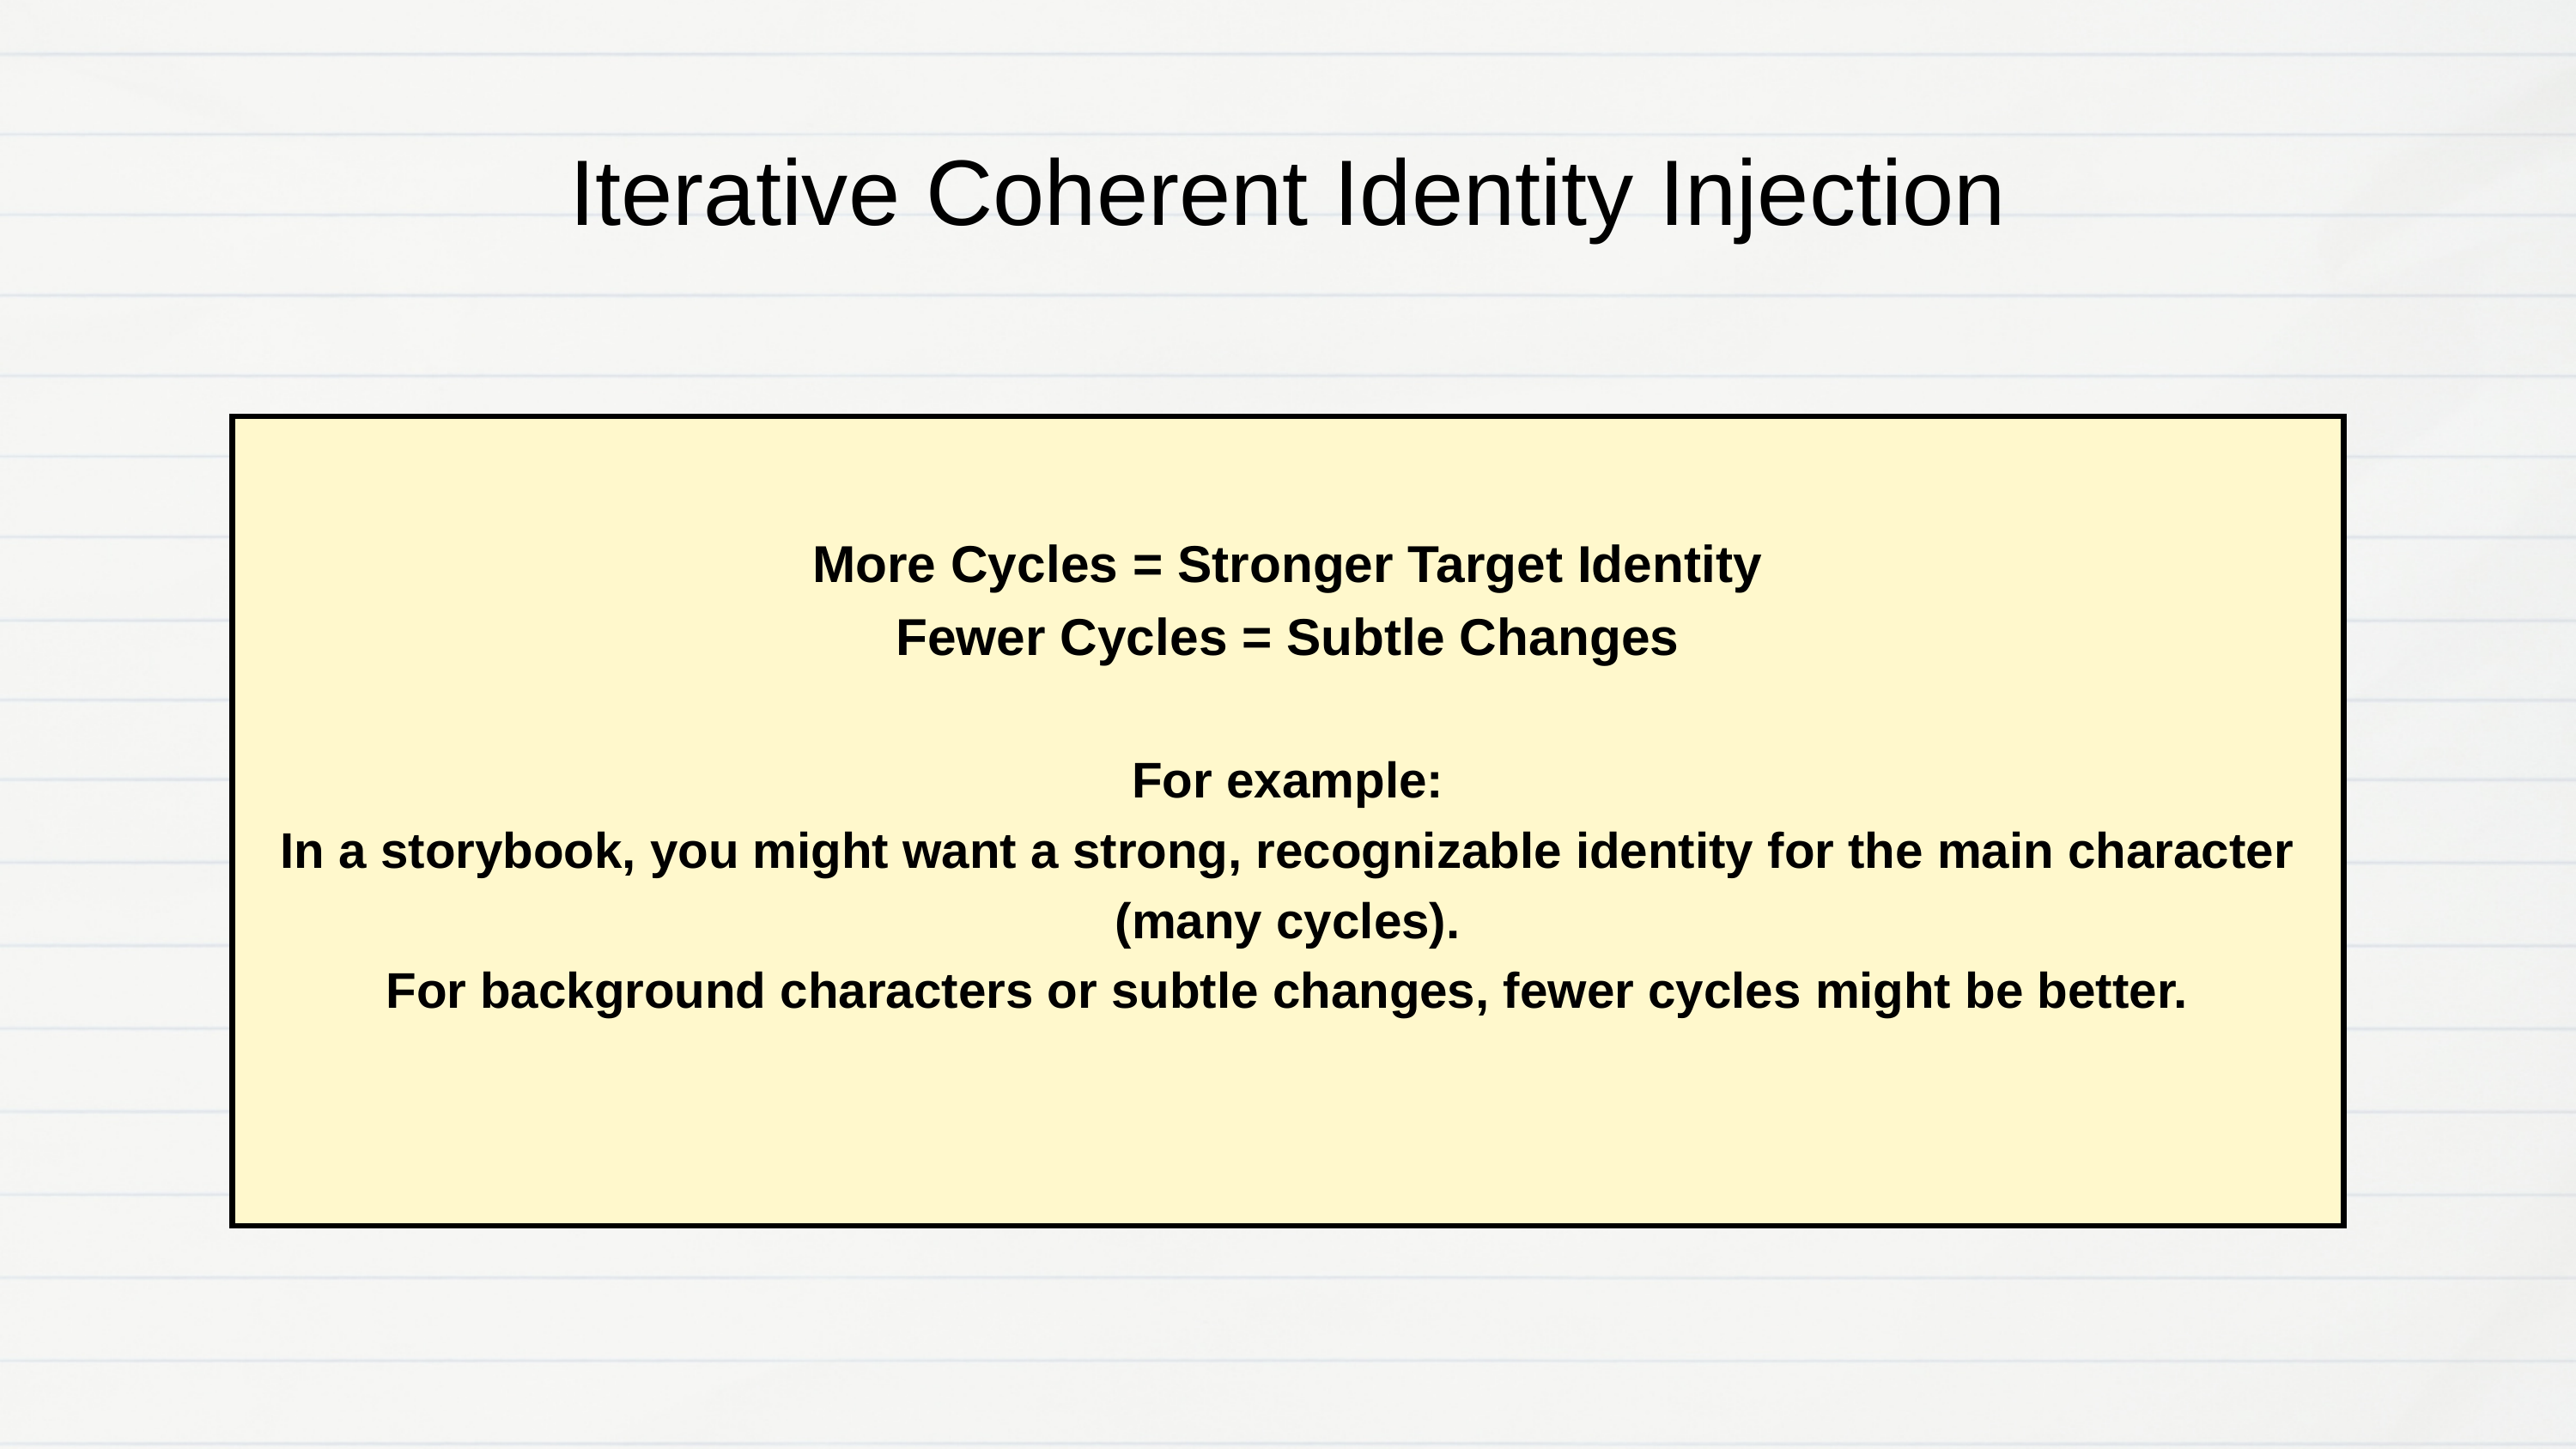

Iterative Coherent Identity Injection

More Cycles = Stronger Target Identity
Fewer Cycles = Subtle Changes

For example:
In a storybook, you might want a strong, recognizable identity for the main character (many cycles).
For background characters or subtle changes, fewer cycles might be better.